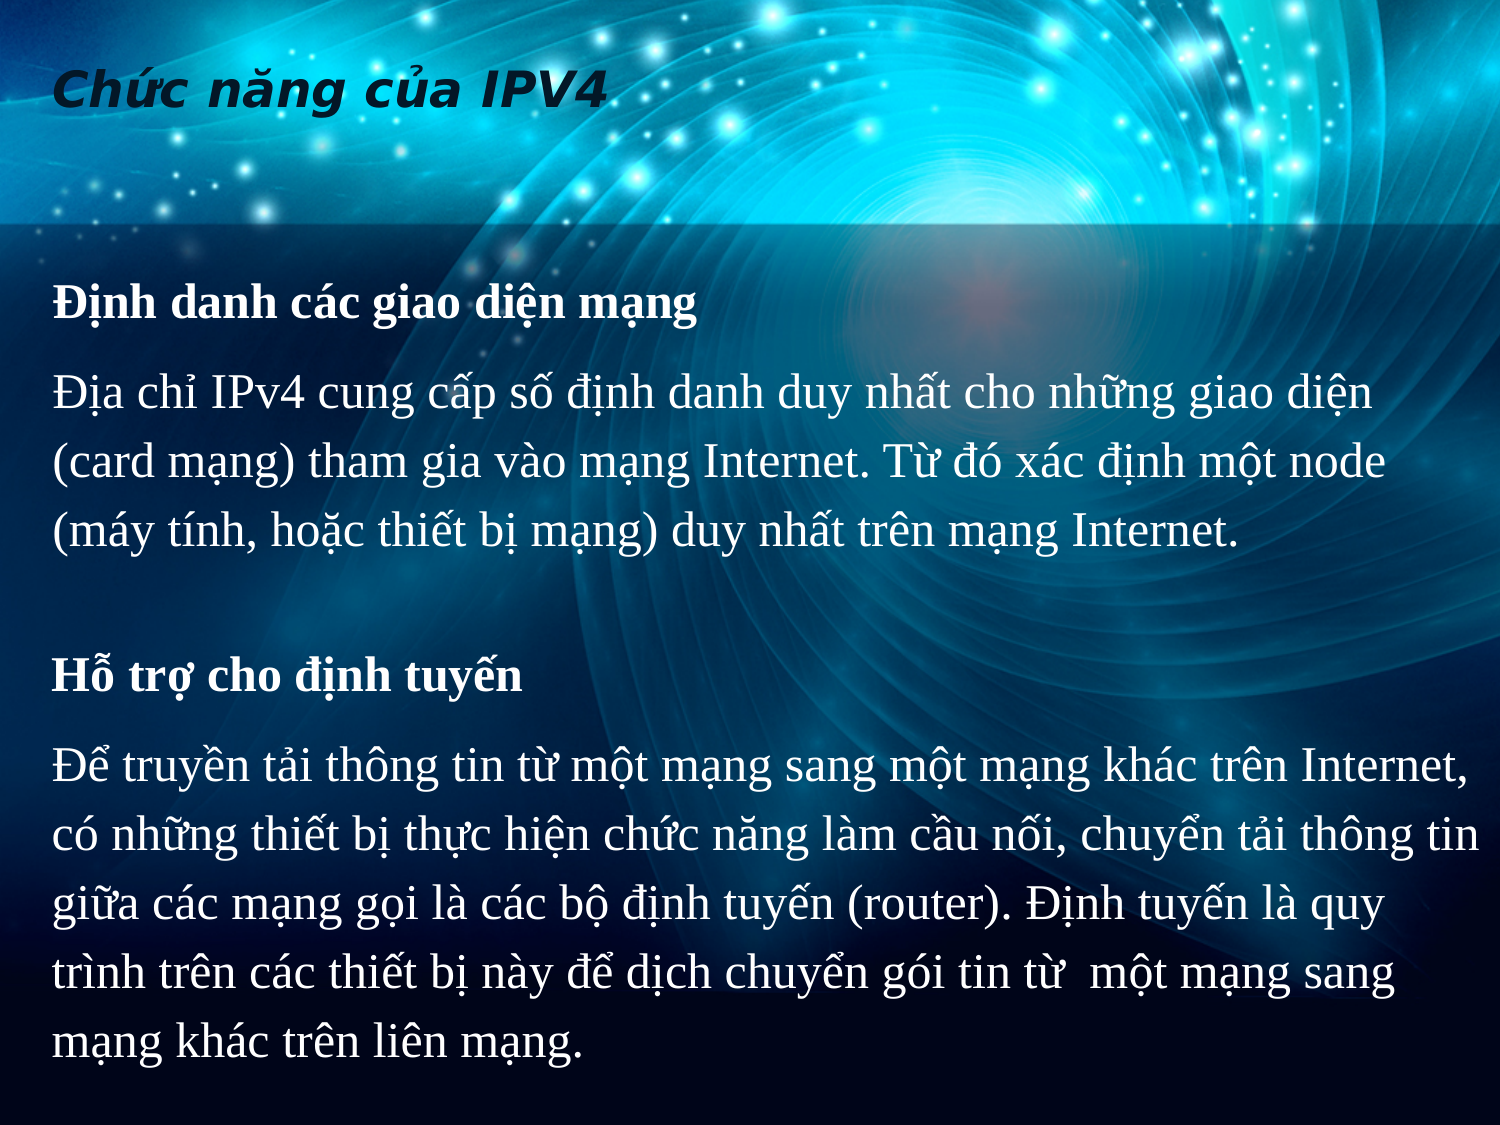

Chức năng của IPV4
Định danh các giao diện mạng
Địa chỉ IPv4 cung cấp số định danh duy nhất cho những giao diện (card mạng) tham gia vào mạng Internet. Từ đó xác định một node (máy tính, hoặc thiết bị mạng) duy nhất trên mạng Internet.
Hỗ trợ cho định tuyến
Để truyền tải thông tin từ một mạng sang một mạng khác trên Internet, có những thiết bị thực hiện chức năng làm cầu nối, chuyển tải thông tin giữa các mạng gọi là các bộ định tuyến (router). Định tuyến là quy trình trên các thiết bị này để dịch chuyển gói tin từ  một mạng sang mạng khác trên liên mạng.